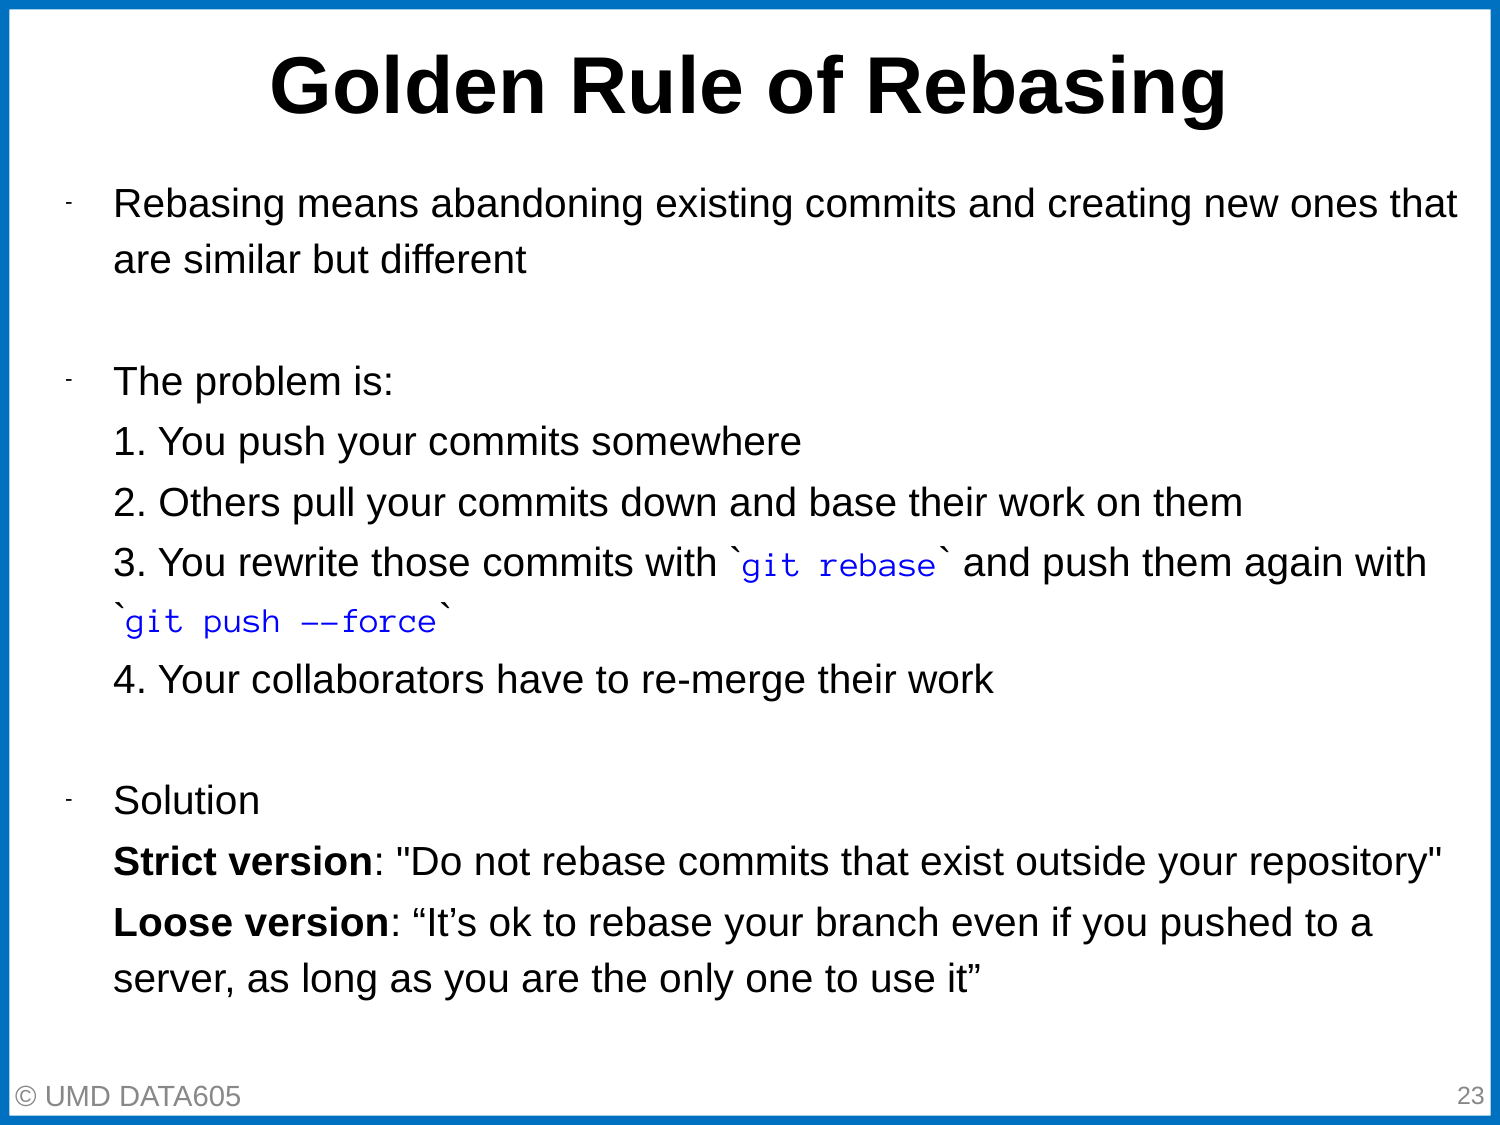

# Golden Rule of Rebasing
Rebasing means abandoning existing commits and creating new ones that are similar but different

The problem is:
1. You push your commits somewhere
2. Others pull your commits down and base their work on them
3. You rewrite those commits with `git rebase` and push them again with `git push --force`
4. Your collaborators have to re-merge their work

Solution
Strict version: "Do not rebase commits that exist outside your repository"
Loose version: “It’s ok to rebase your branch even if you pushed to a server, as long as you are the only one to use it”
23